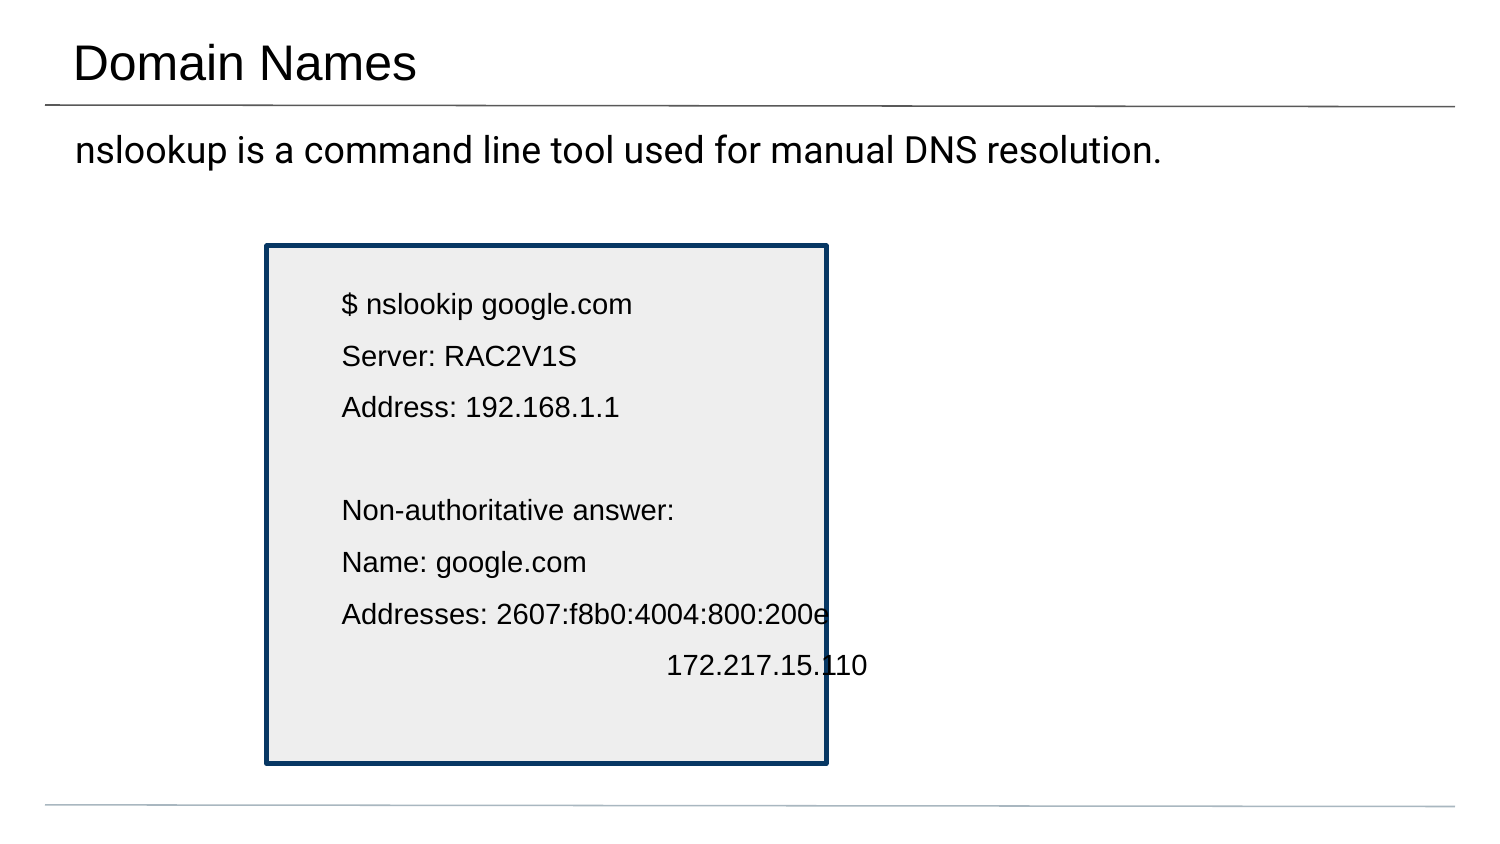

# Domain Names
nslookup is a command line tool used for manual DNS resolution.

$ nslookip google.com
Server: RAC2V1S
Address: 192.168.1.1

Non-authoritative answer:
Name: google.com
Addresses: 2607:f8b0:4004:800:200e
		   172.217.15.110